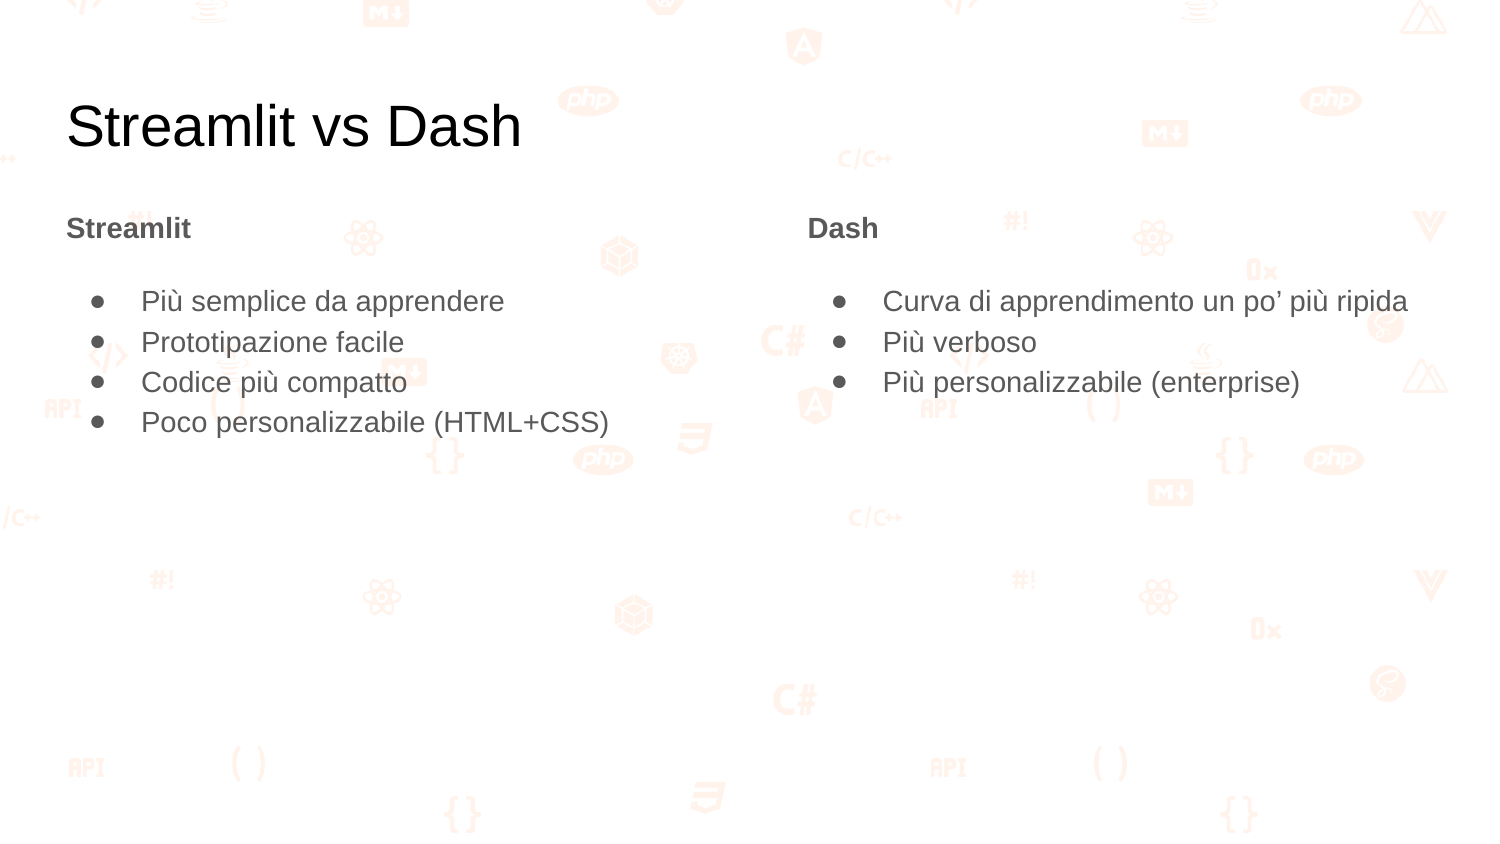

# Streamlit vs Dash
Streamlit
Più semplice da apprendere
Prototipazione facile
Codice più compatto
Poco personalizzabile (HTML+CSS)
Dash
Curva di apprendimento un po’ più ripida
Più verboso
Più personalizzabile (enterprise)